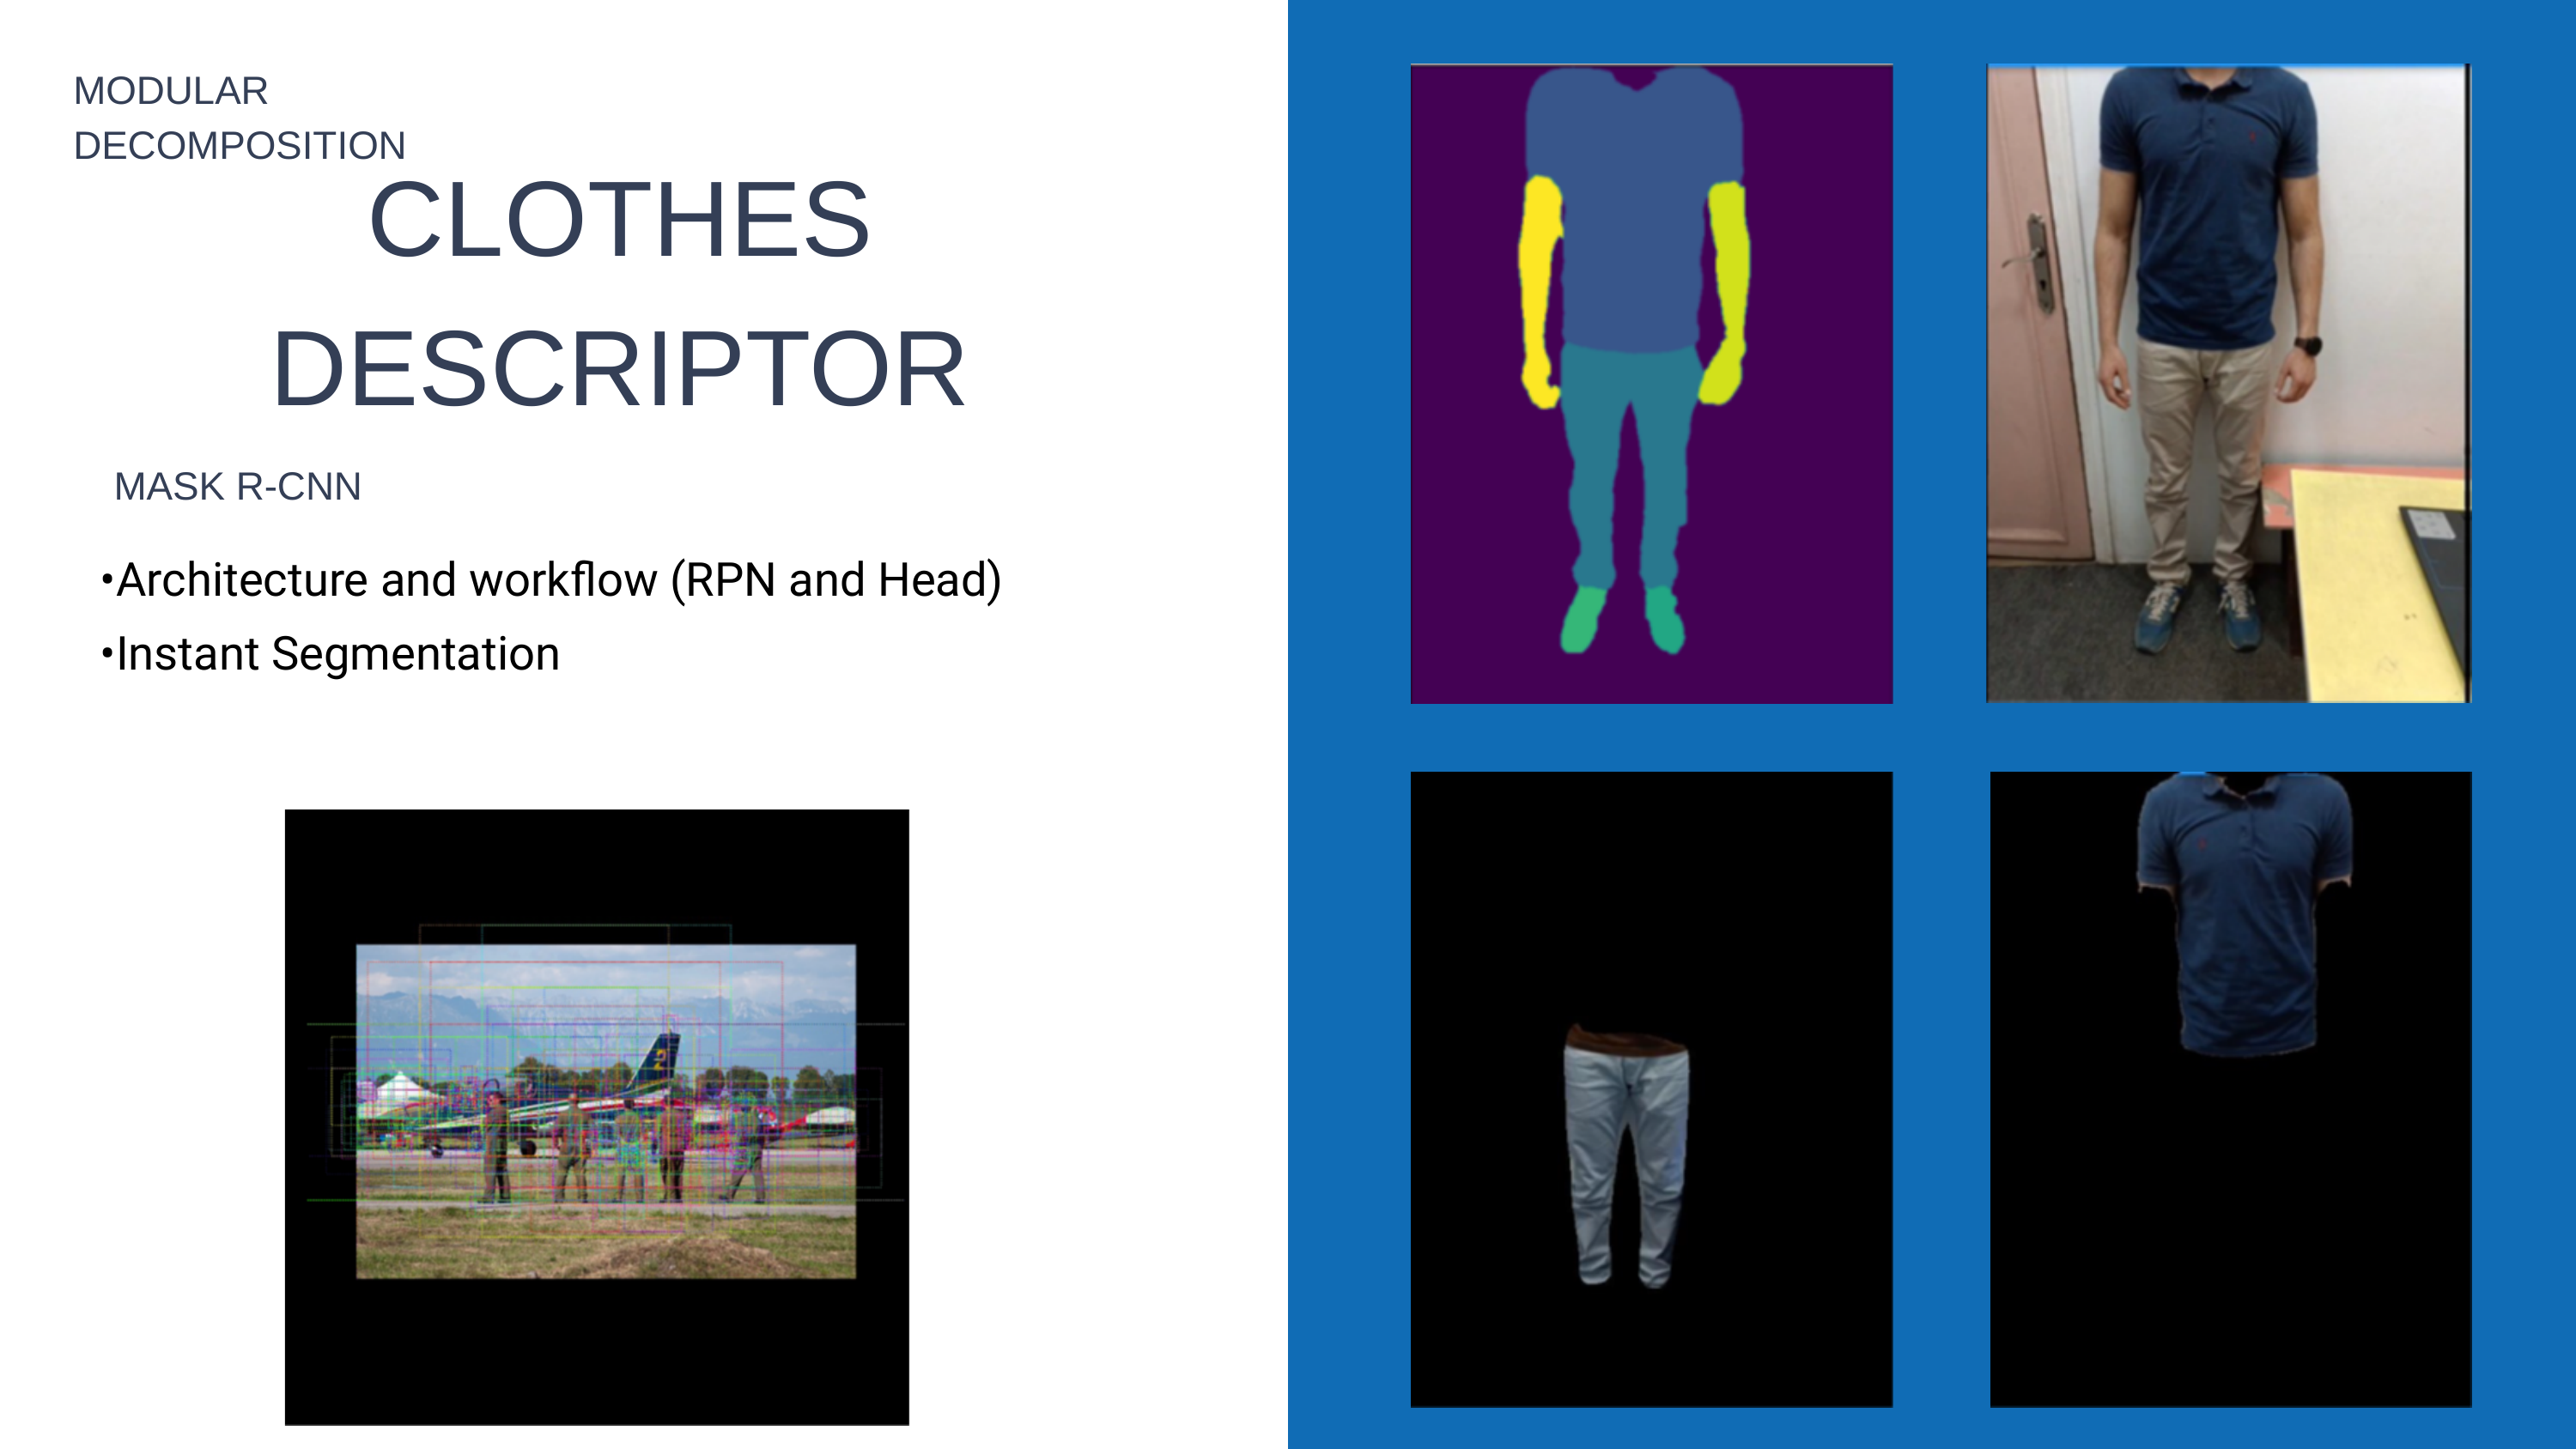

MODULAR DECOMPOSITION

CLOTHES DESCRIPTOR
MASK R-CNN
•Architecture and workflow (RPN and Head)
•Instant Segmentation